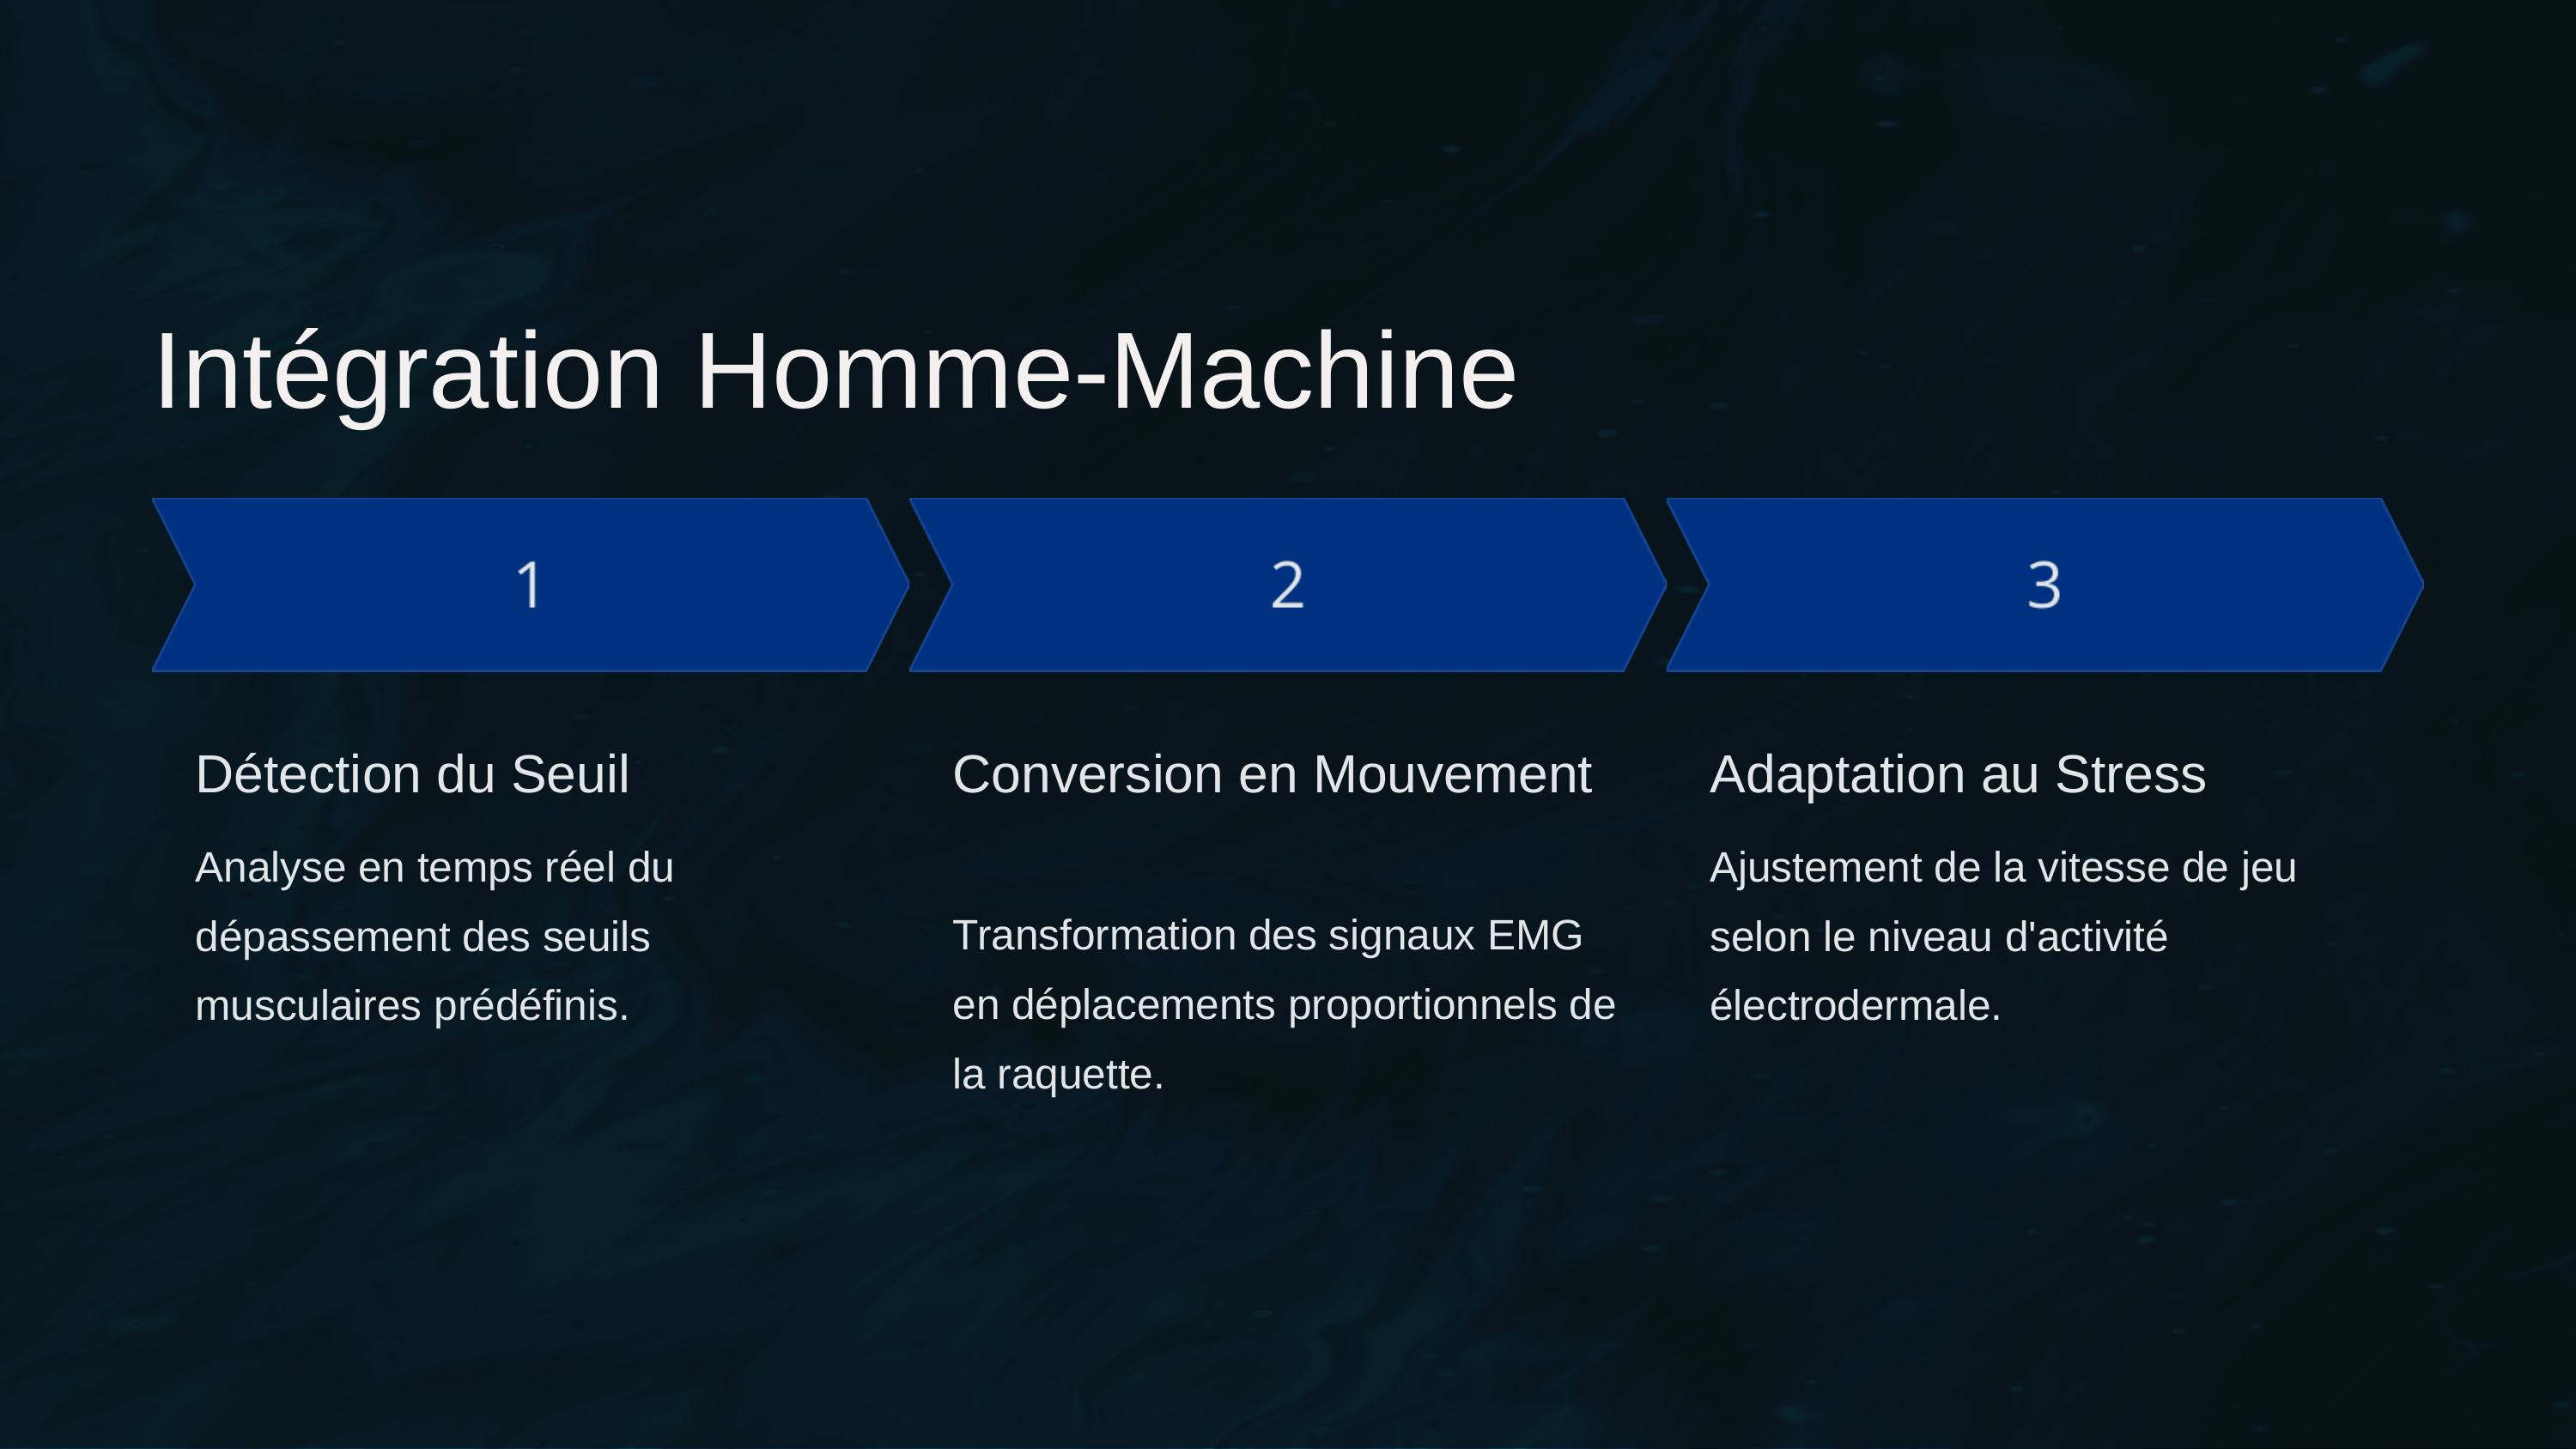

Intégration Homme-Machine

Adaptation au Stress

Détection du Seuil

Conversion en Mouvement

Analyse en temps réel du dépassement des seuils musculaires prédéfinis.

Ajustement de la vitesse de jeu selon le niveau d'activité électrodermale.

Transformation des signaux EMG en déplacements proportionnels de la raquette.